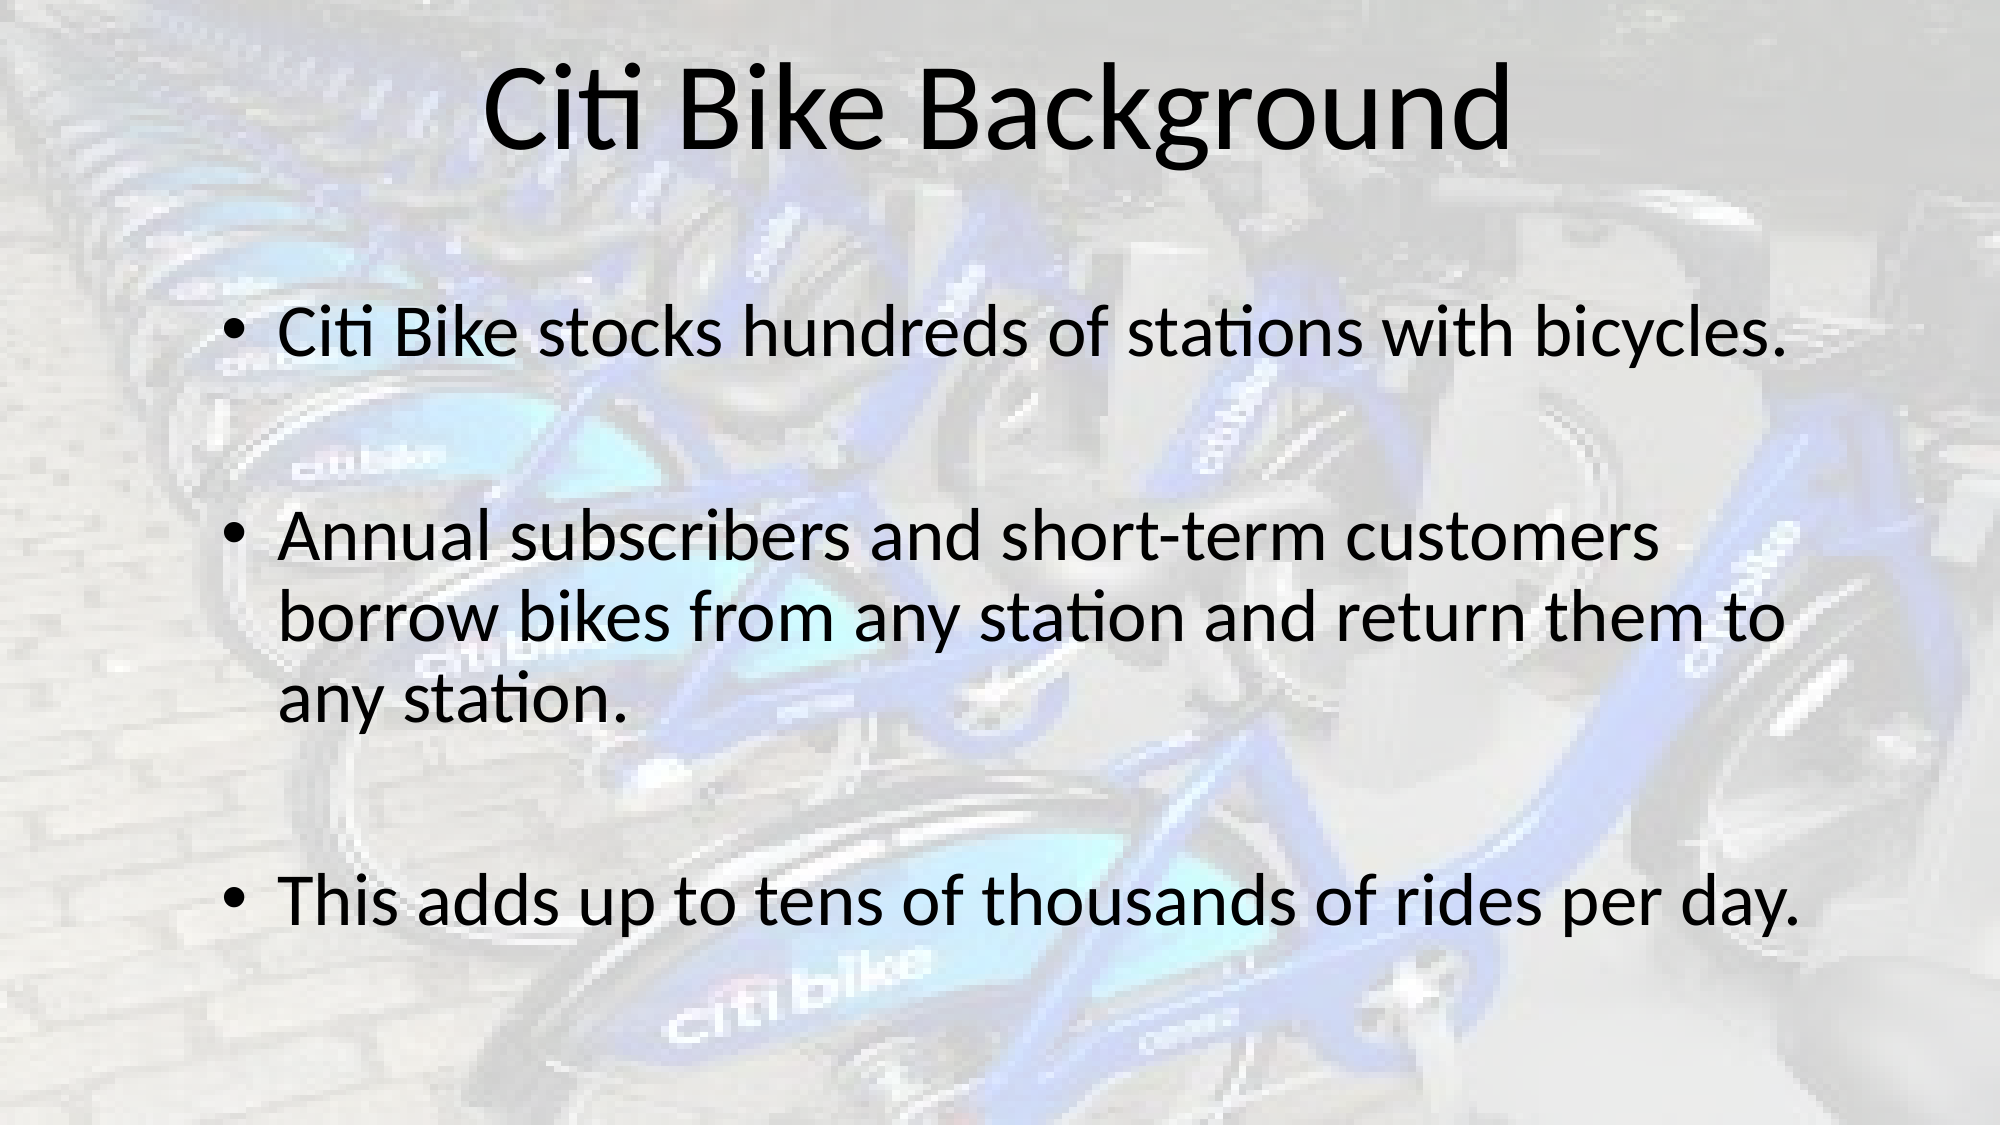

# Citi Bike Background
Citi Bike stocks hundreds of stations with bicycles.

Annual subscribers and short-term customers borrow bikes from any station and return them to any station.

This adds up to tens of thousands of rides per day.